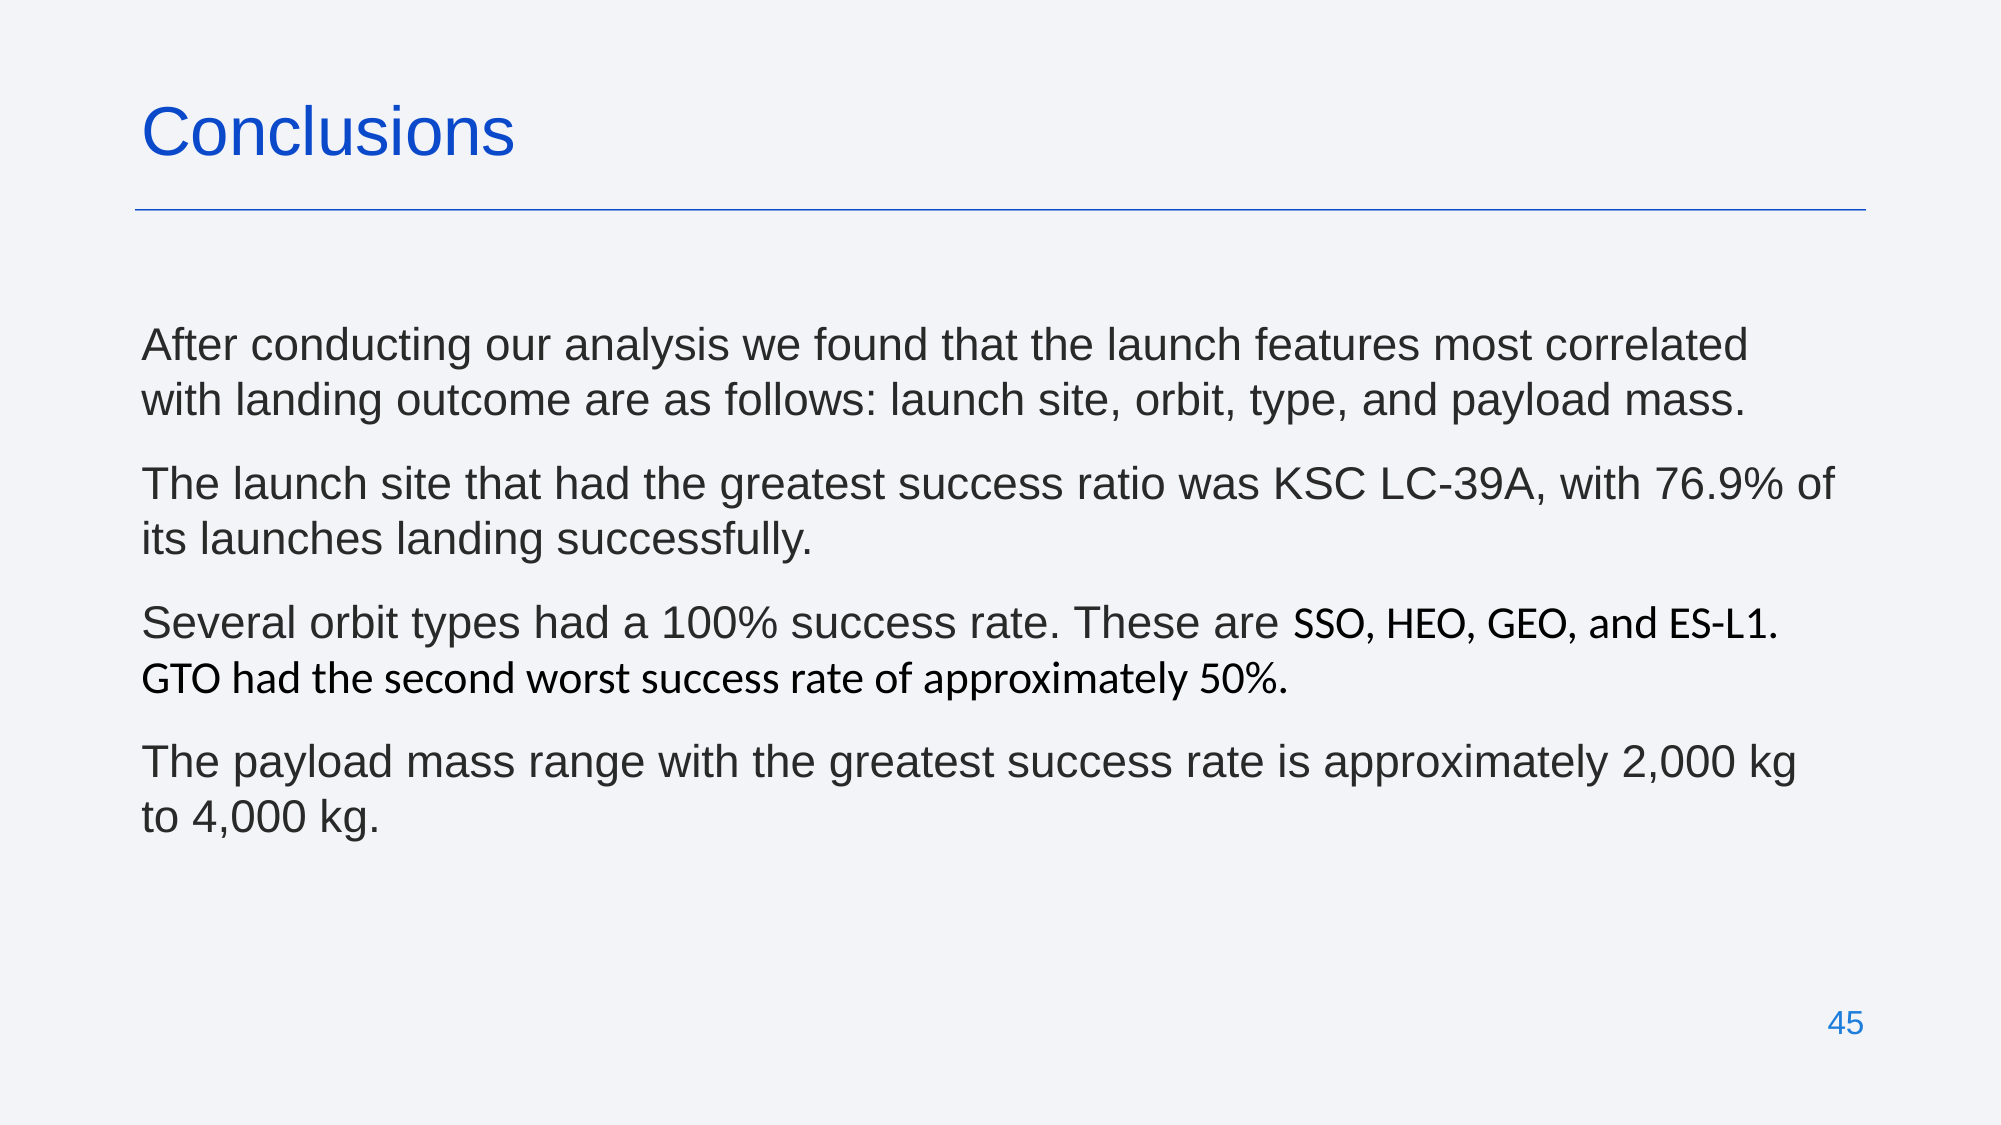

Conclusions
After conducting our analysis we found that the launch features most correlated with landing outcome are as follows: launch site, orbit, type, and payload mass.
The launch site that had the greatest success ratio was KSC LC-39A, with 76.9% of its launches landing successfully.
Several orbit types had a 100% success rate. These are SSO, HEO, GEO, and ES-L1. GTO had the second worst success rate of approximately 50%.
The payload mass range with the greatest success rate is approximately 2,000 kg to 4,000 kg.
45